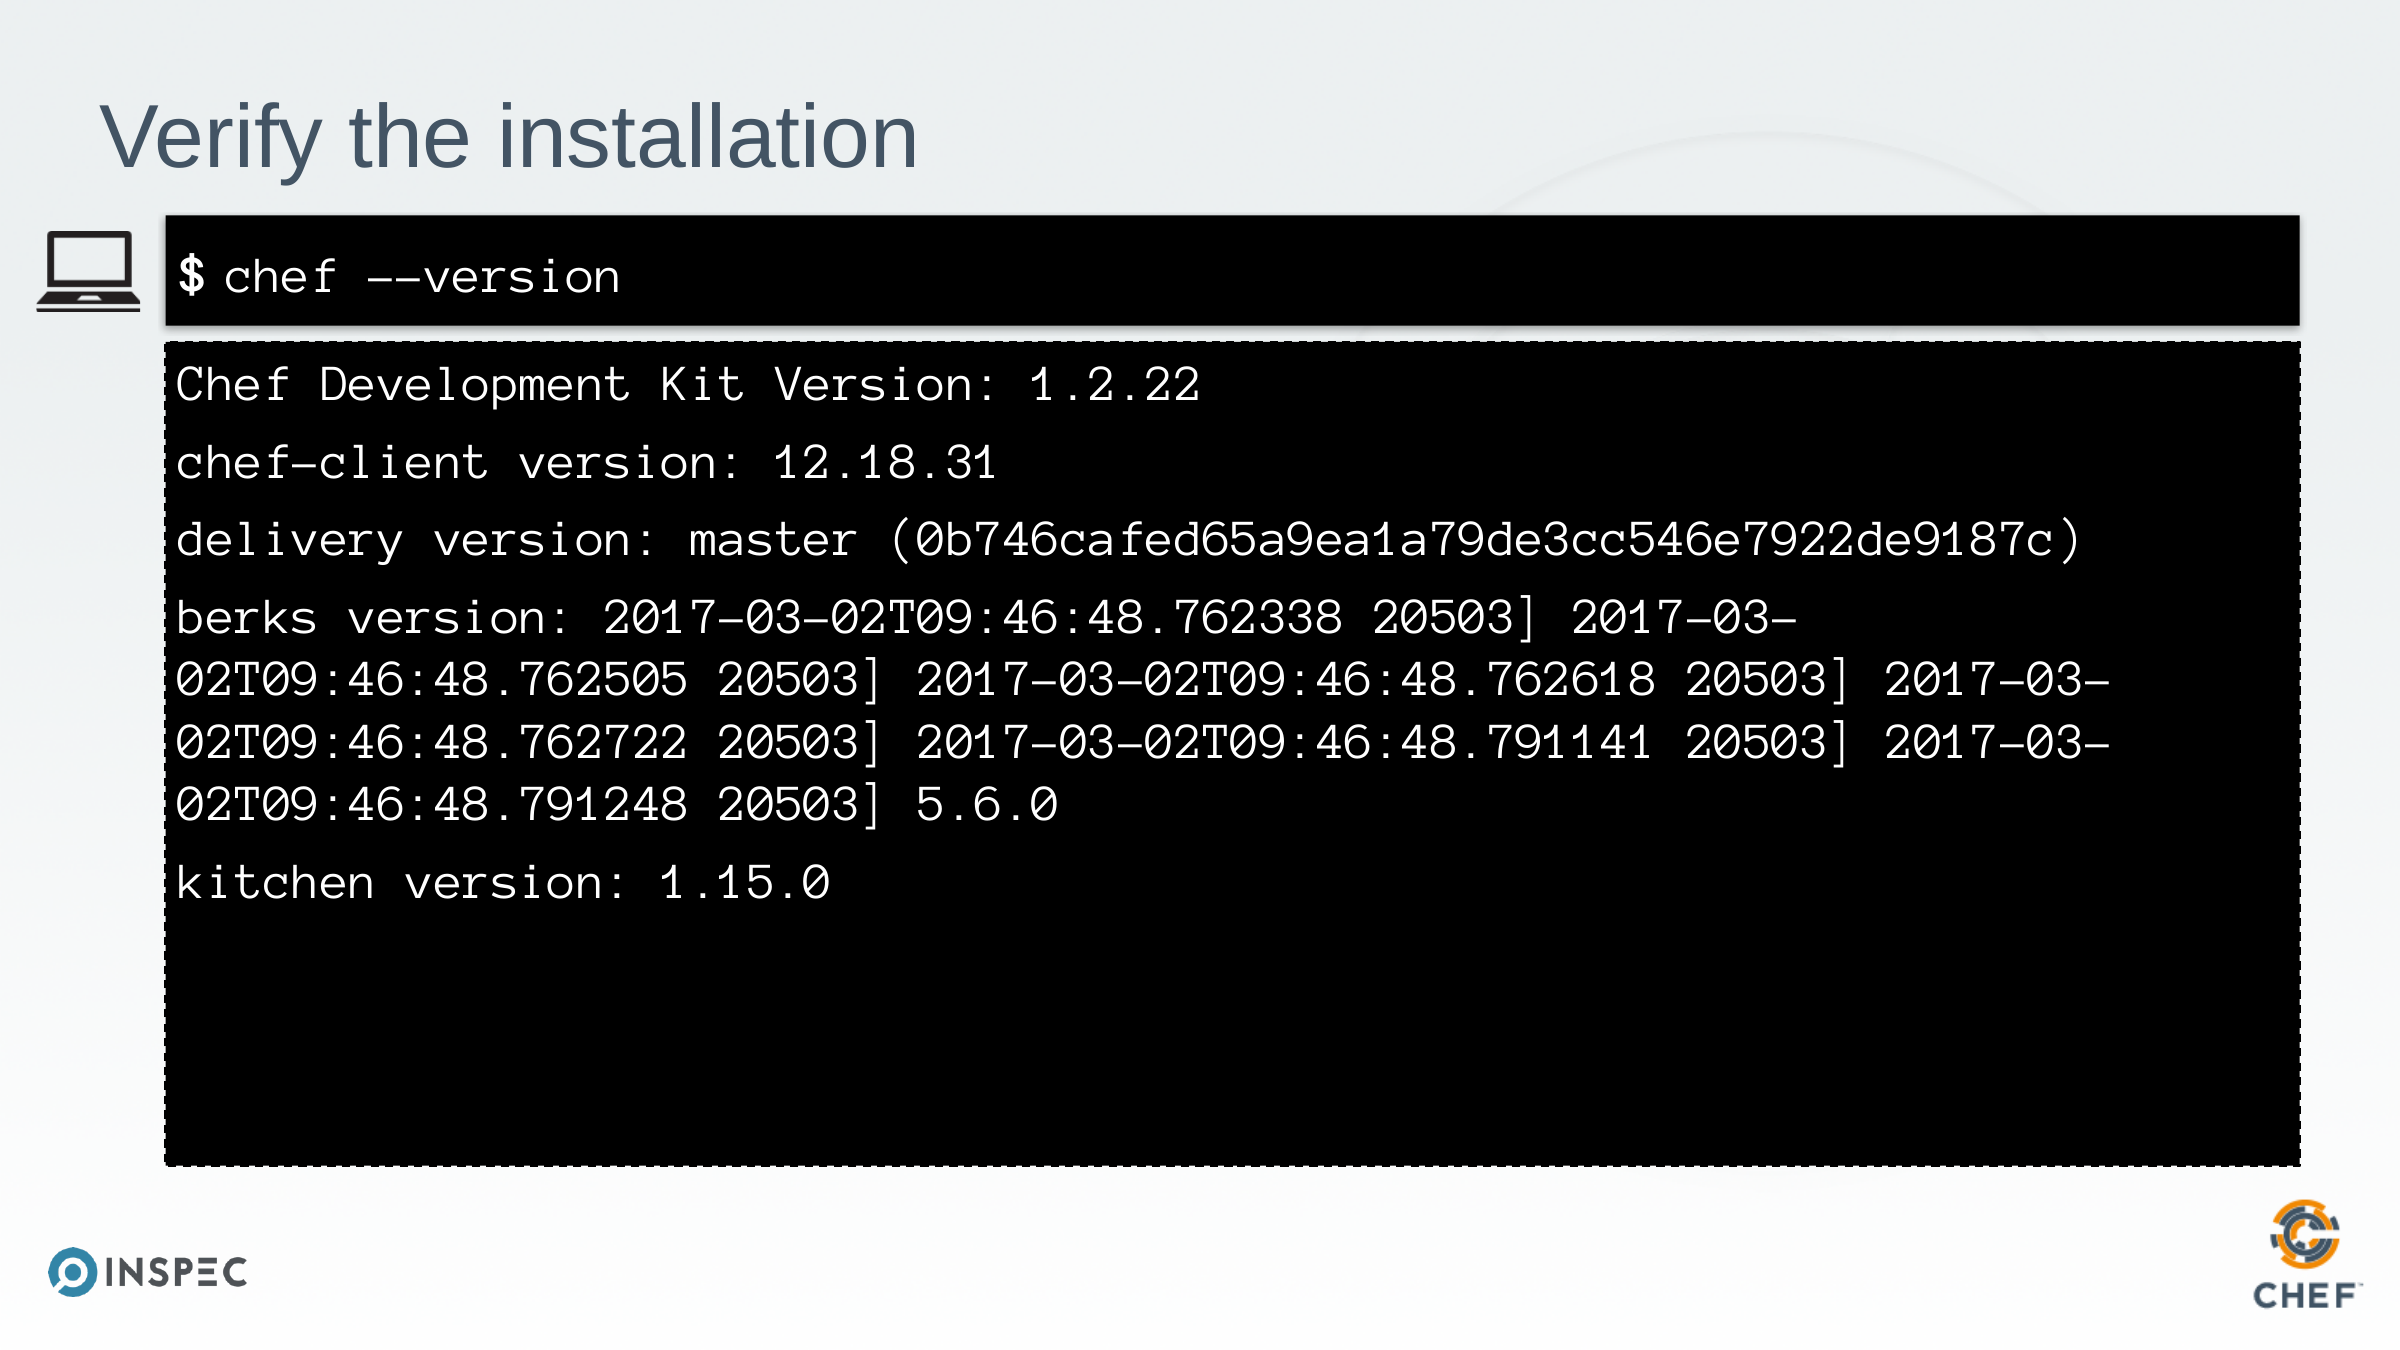

# Verify the installation
chef --version
Chef Development Kit Version: 1.2.22
chef-client version: 12.18.31
delivery version: master (0b746cafed65a9ea1a79de3cc546e7922de9187c)
berks version: 2017-03-02T09:46:48.762338 20503] 2017-03-02T09:46:48.762505 20503] 2017-03-02T09:46:48.762618 20503] 2017-03-02T09:46:48.762722 20503] 2017-03-02T09:46:48.791141 20503] 2017-03-02T09:46:48.791248 20503] 5.6.0
kitchen version: 1.15.0